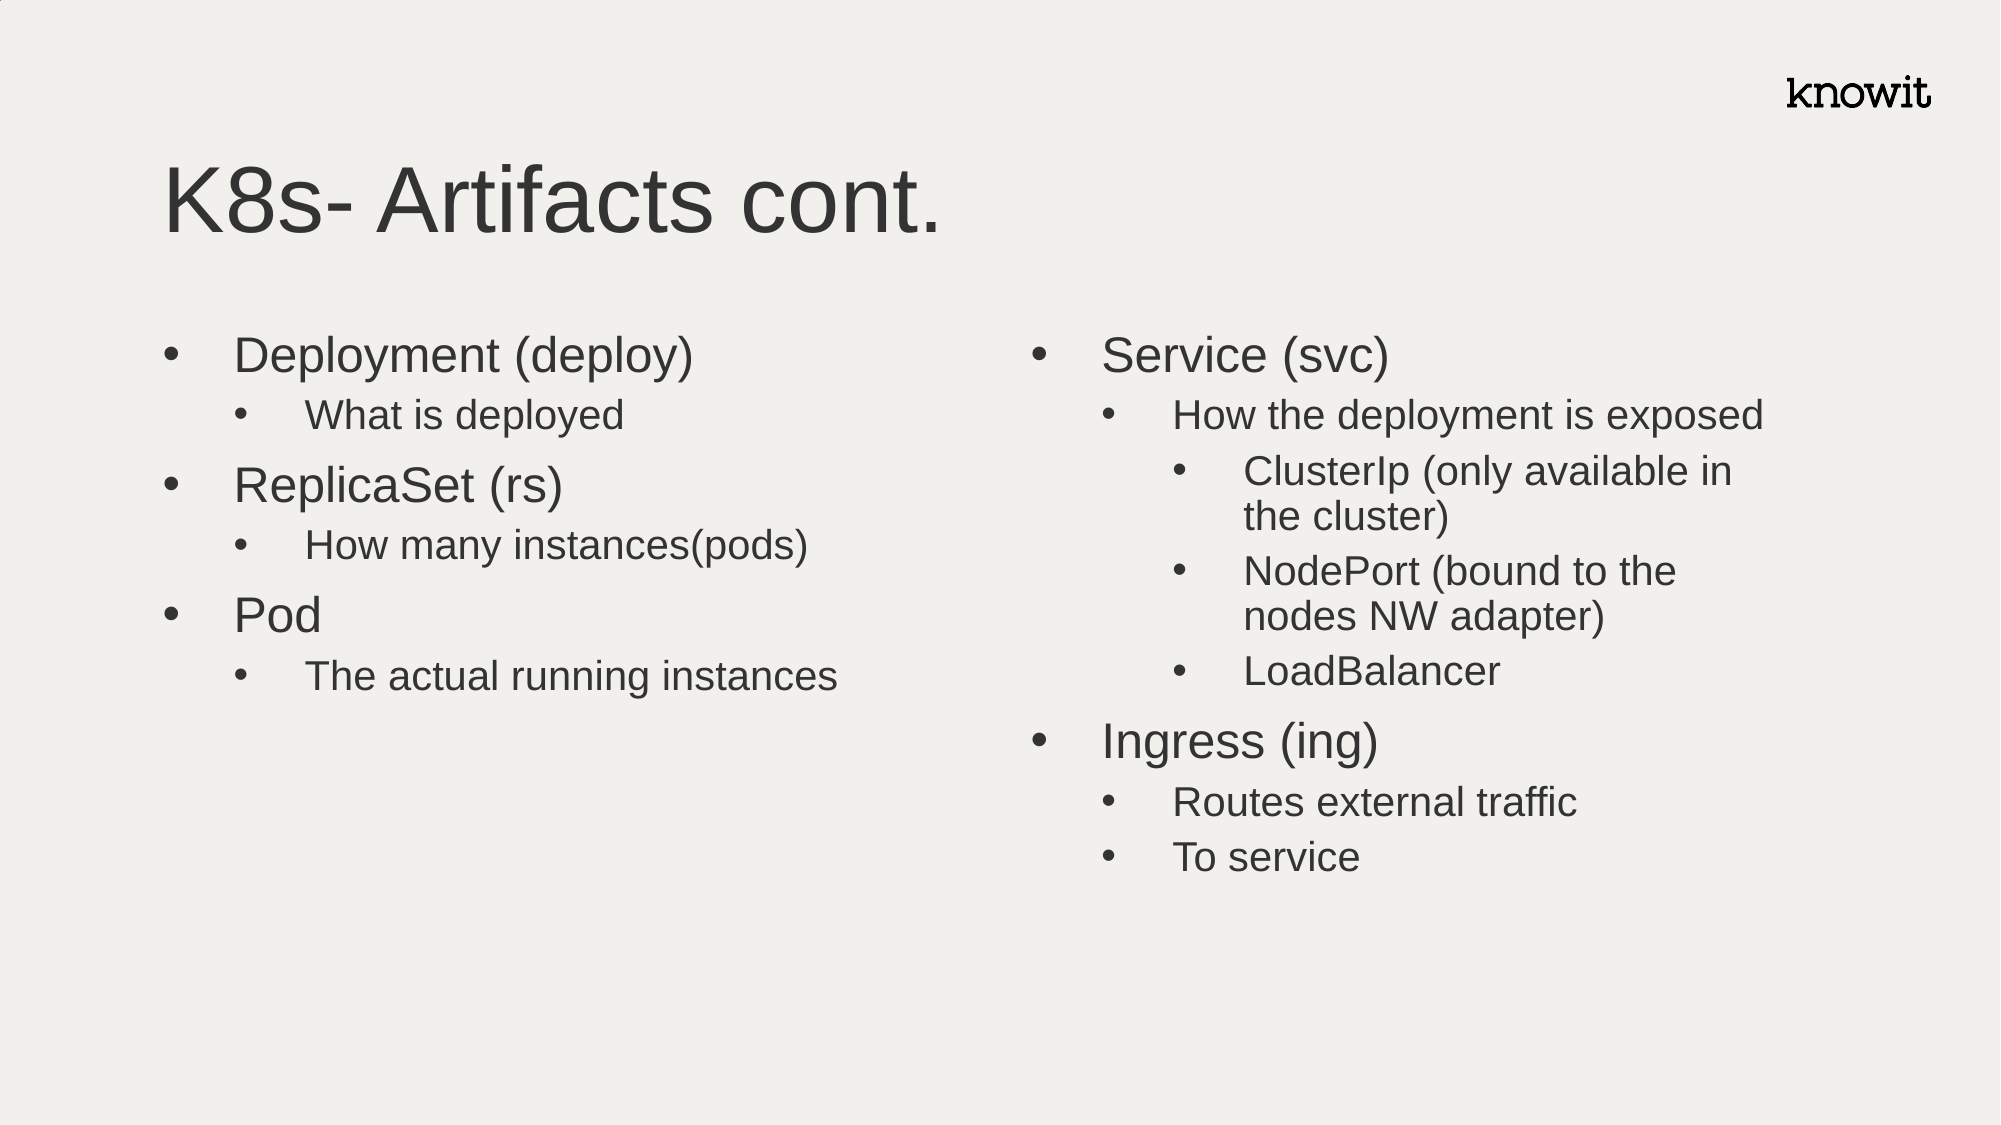

# K8s- Artifacts cont.
Service (svc)
How the deployment is exposed
ClusterIp (only available in the cluster)
NodePort (bound to the nodes NW adapter)
LoadBalancer
Ingress (ing)
Routes external traffic
To service

Deployment (deploy)
What is deployed
ReplicaSet (rs)
How many instances(pods)
Pod
The actual running instances